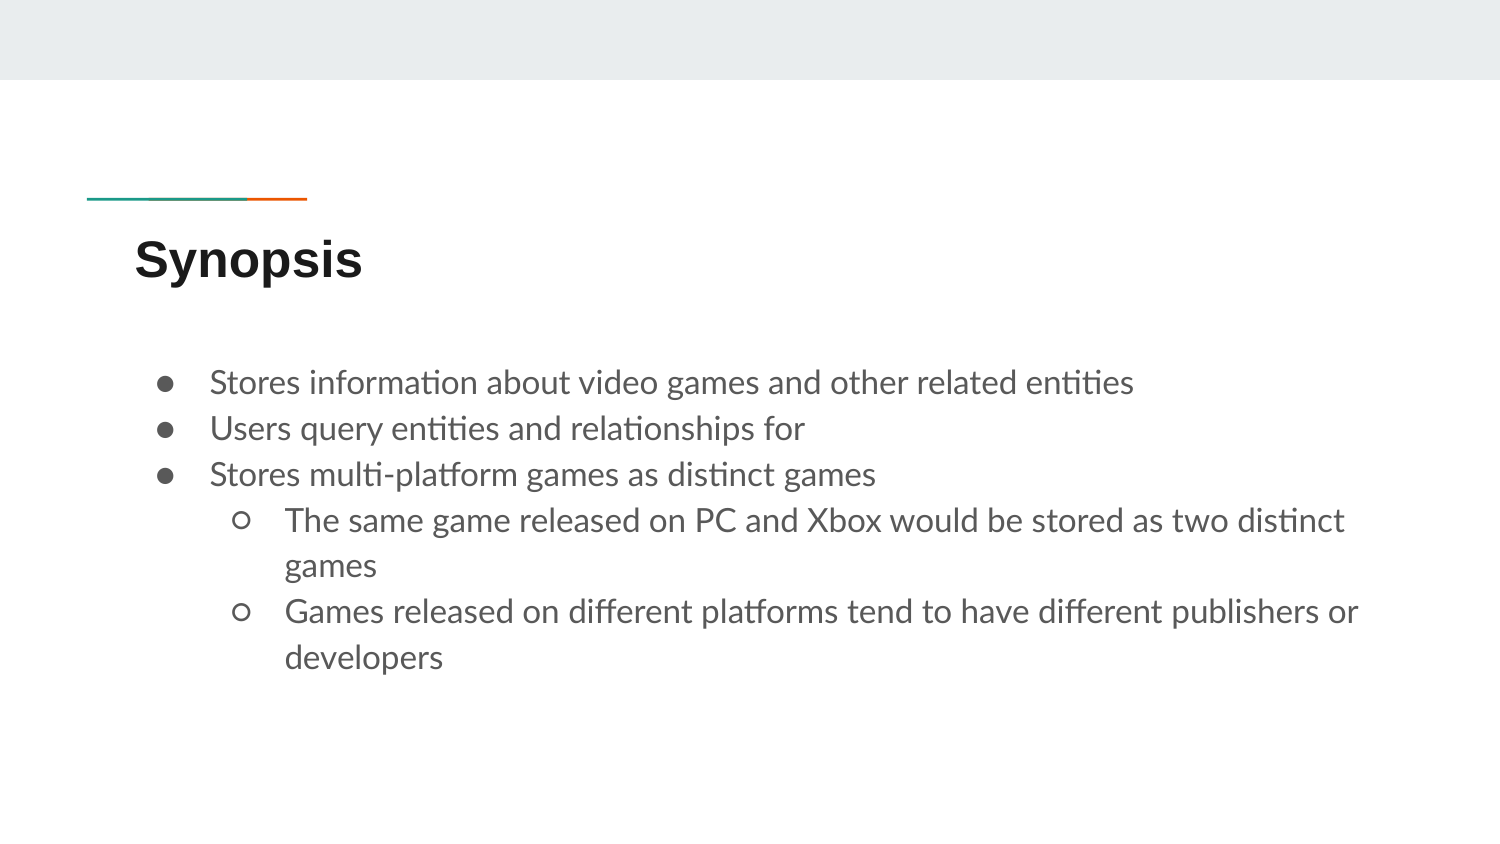

# Synopsis
Stores information about video games and other related entities
Users query entities and relationships for
Stores multi-platform games as distinct games
The same game released on PC and Xbox would be stored as two distinct games
Games released on different platforms tend to have different publishers or developers